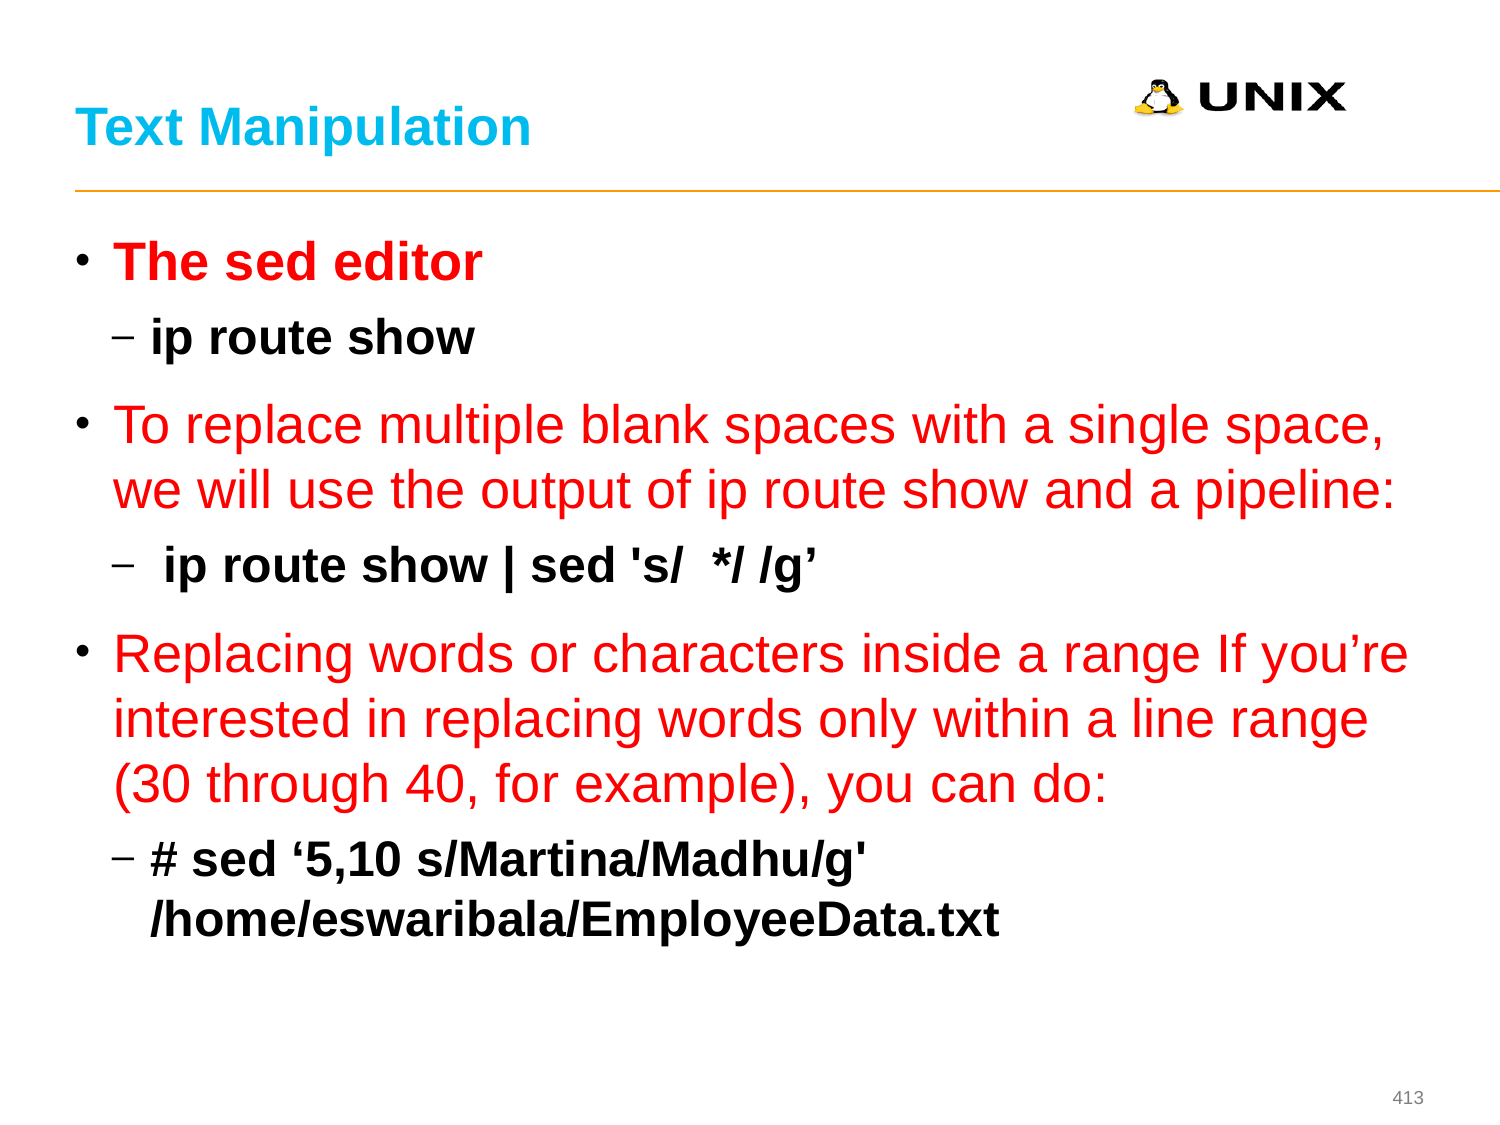

# Text Manipulation
The sed editor
ip route show
To replace multiple blank spaces with a single space, we will use the output of ip route show and a pipeline:
 ip route show | sed 's/  */ /g’
Replacing words or characters inside a range If you’re interested in replacing words only within a line range (30 through 40, for example), you can do:
# sed ‘5,10 s/Martina/Madhu/g' /home/eswaribala/EmployeeData.txt